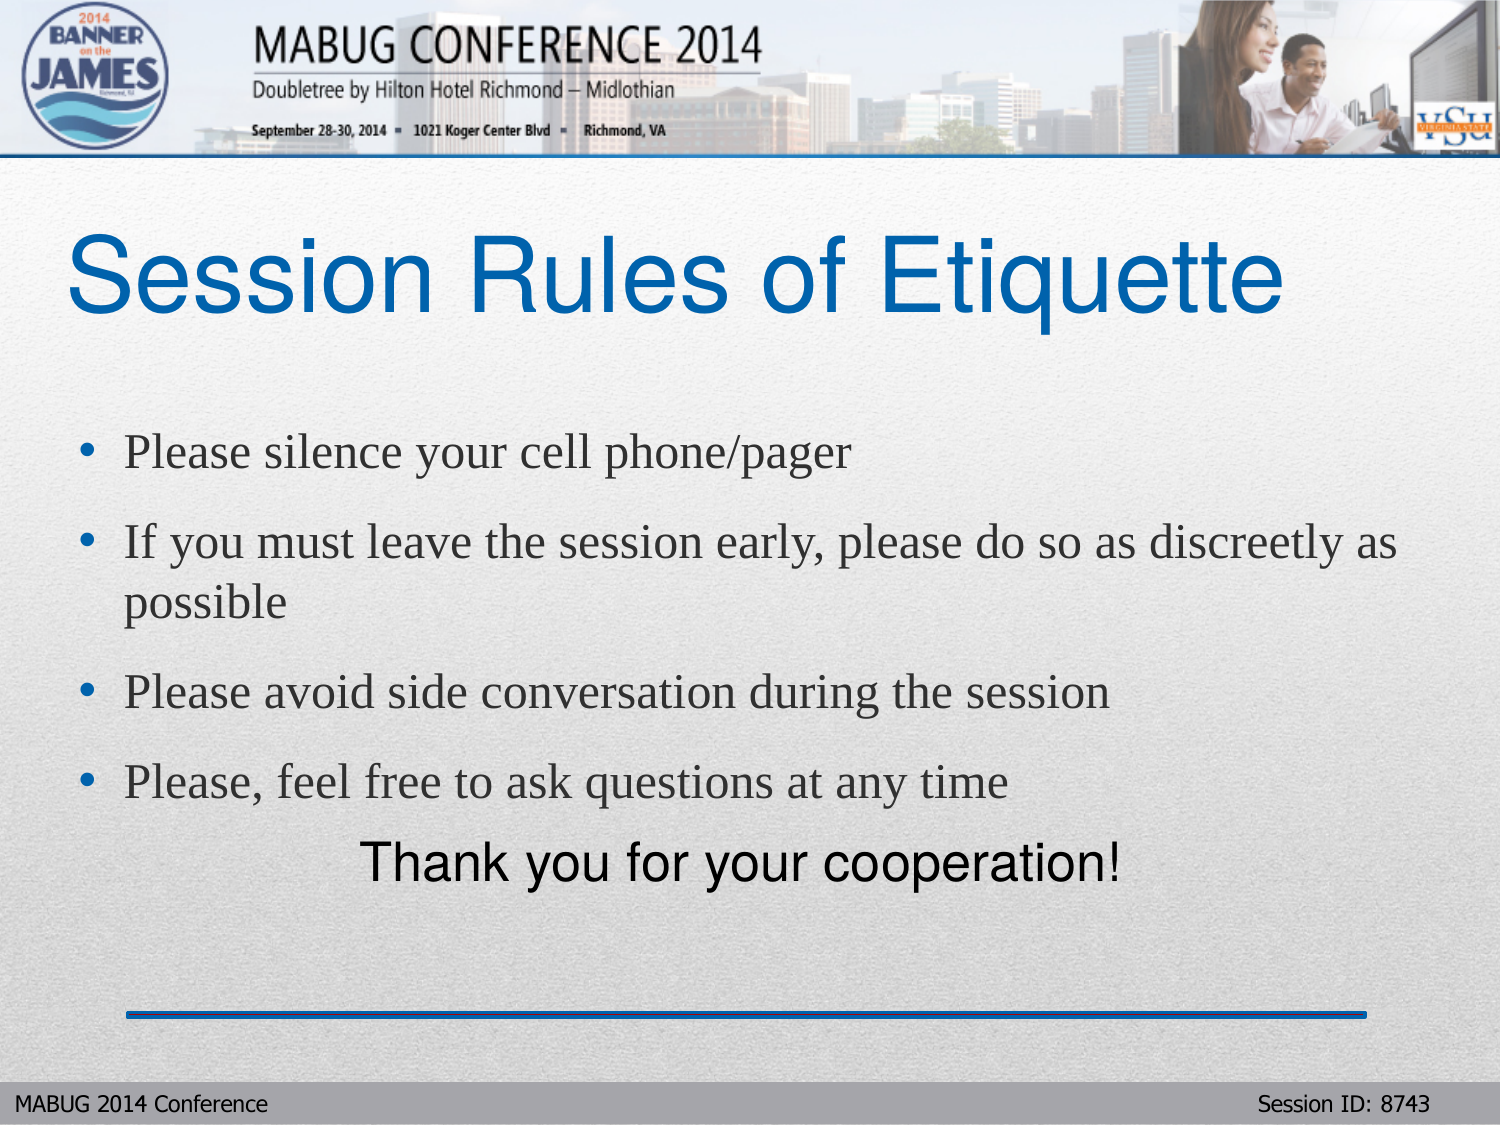

# Session Rules of Etiquette
Please silence your cell phone/pager
If you must leave the session early, please do so as discreetly as possible
Please avoid side conversation during the session
Please, feel free to ask questions at any time
Thank you for your cooperation!